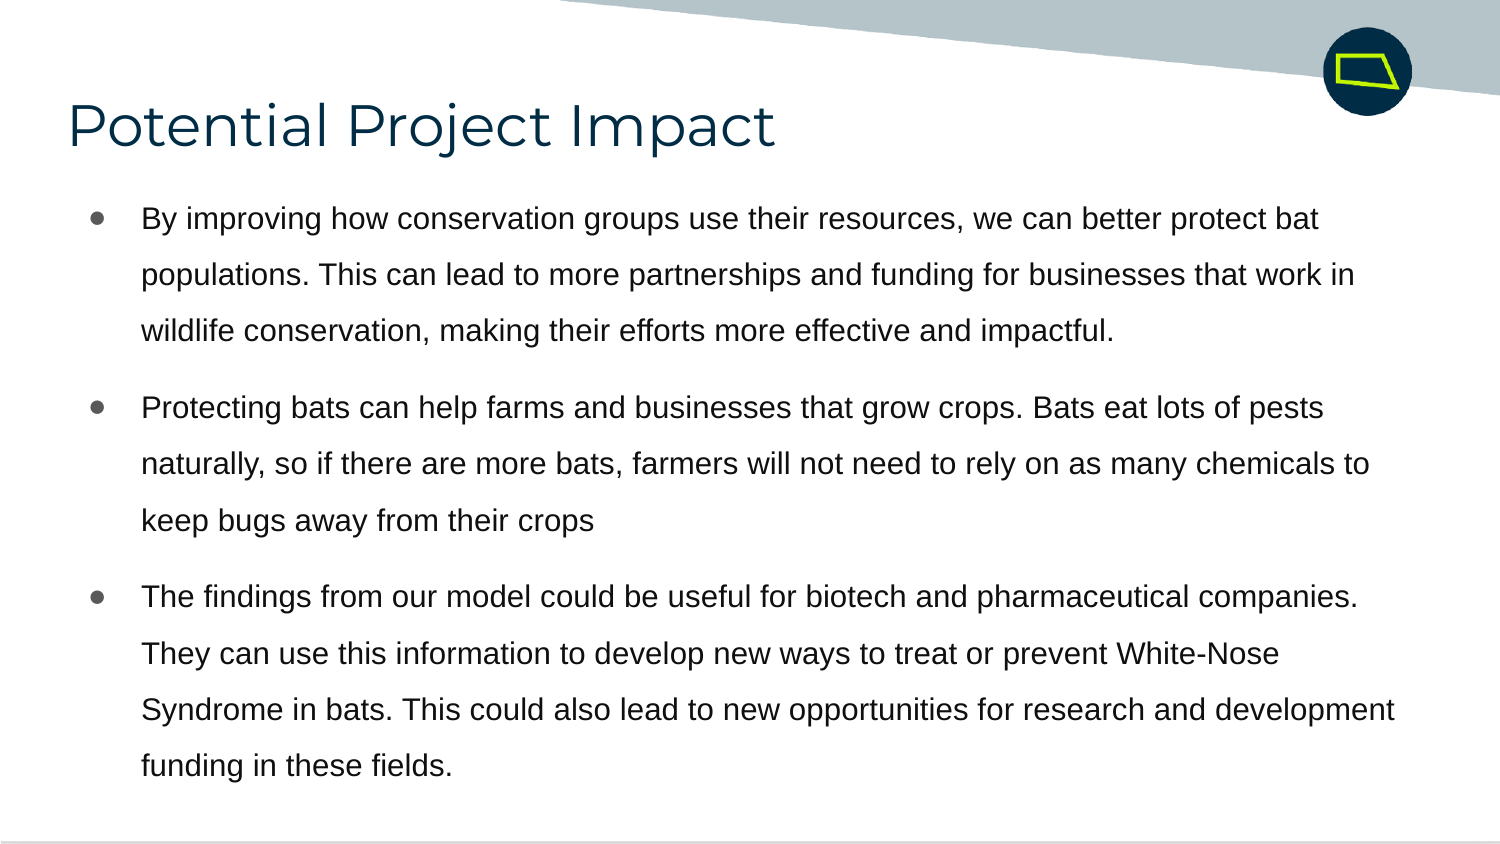

Potential Project Impact
By improving how conservation groups use their resources, we can better protect bat populations. This can lead to more partnerships and funding for businesses that work in wildlife conservation, making their efforts more effective and impactful.
Protecting bats can help farms and businesses that grow crops. Bats eat lots of pests naturally, so if there are more bats, farmers will not need to rely on as many chemicals to keep bugs away from their crops
The findings from our model could be useful for biotech and pharmaceutical companies. They can use this information to develop new ways to treat or prevent White-Nose Syndrome in bats. This could also lead to new opportunities for research and development funding in these fields.